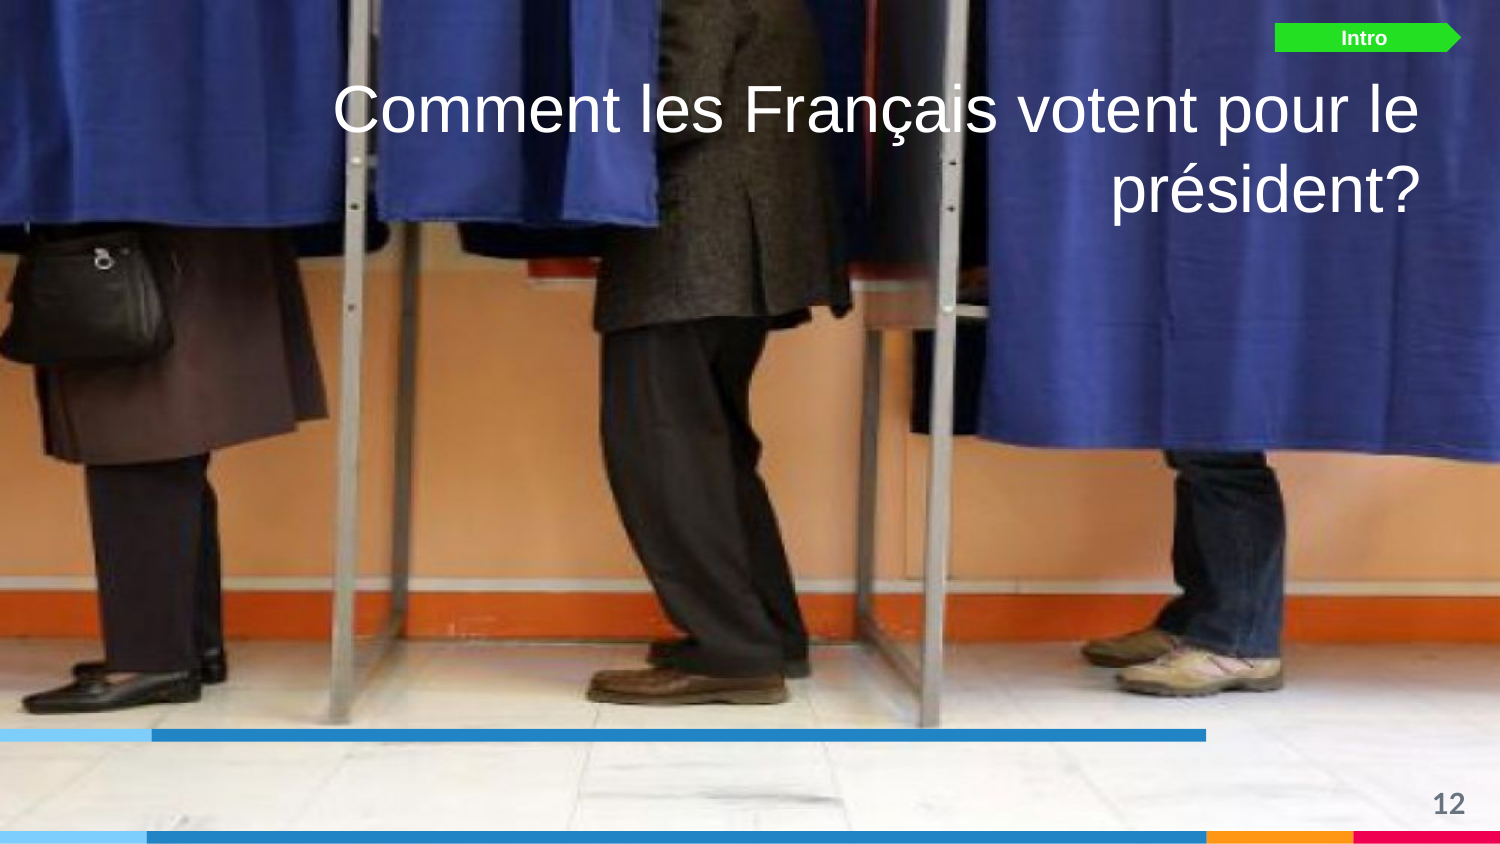

Intro
Comment les Français votent pour le président?

12